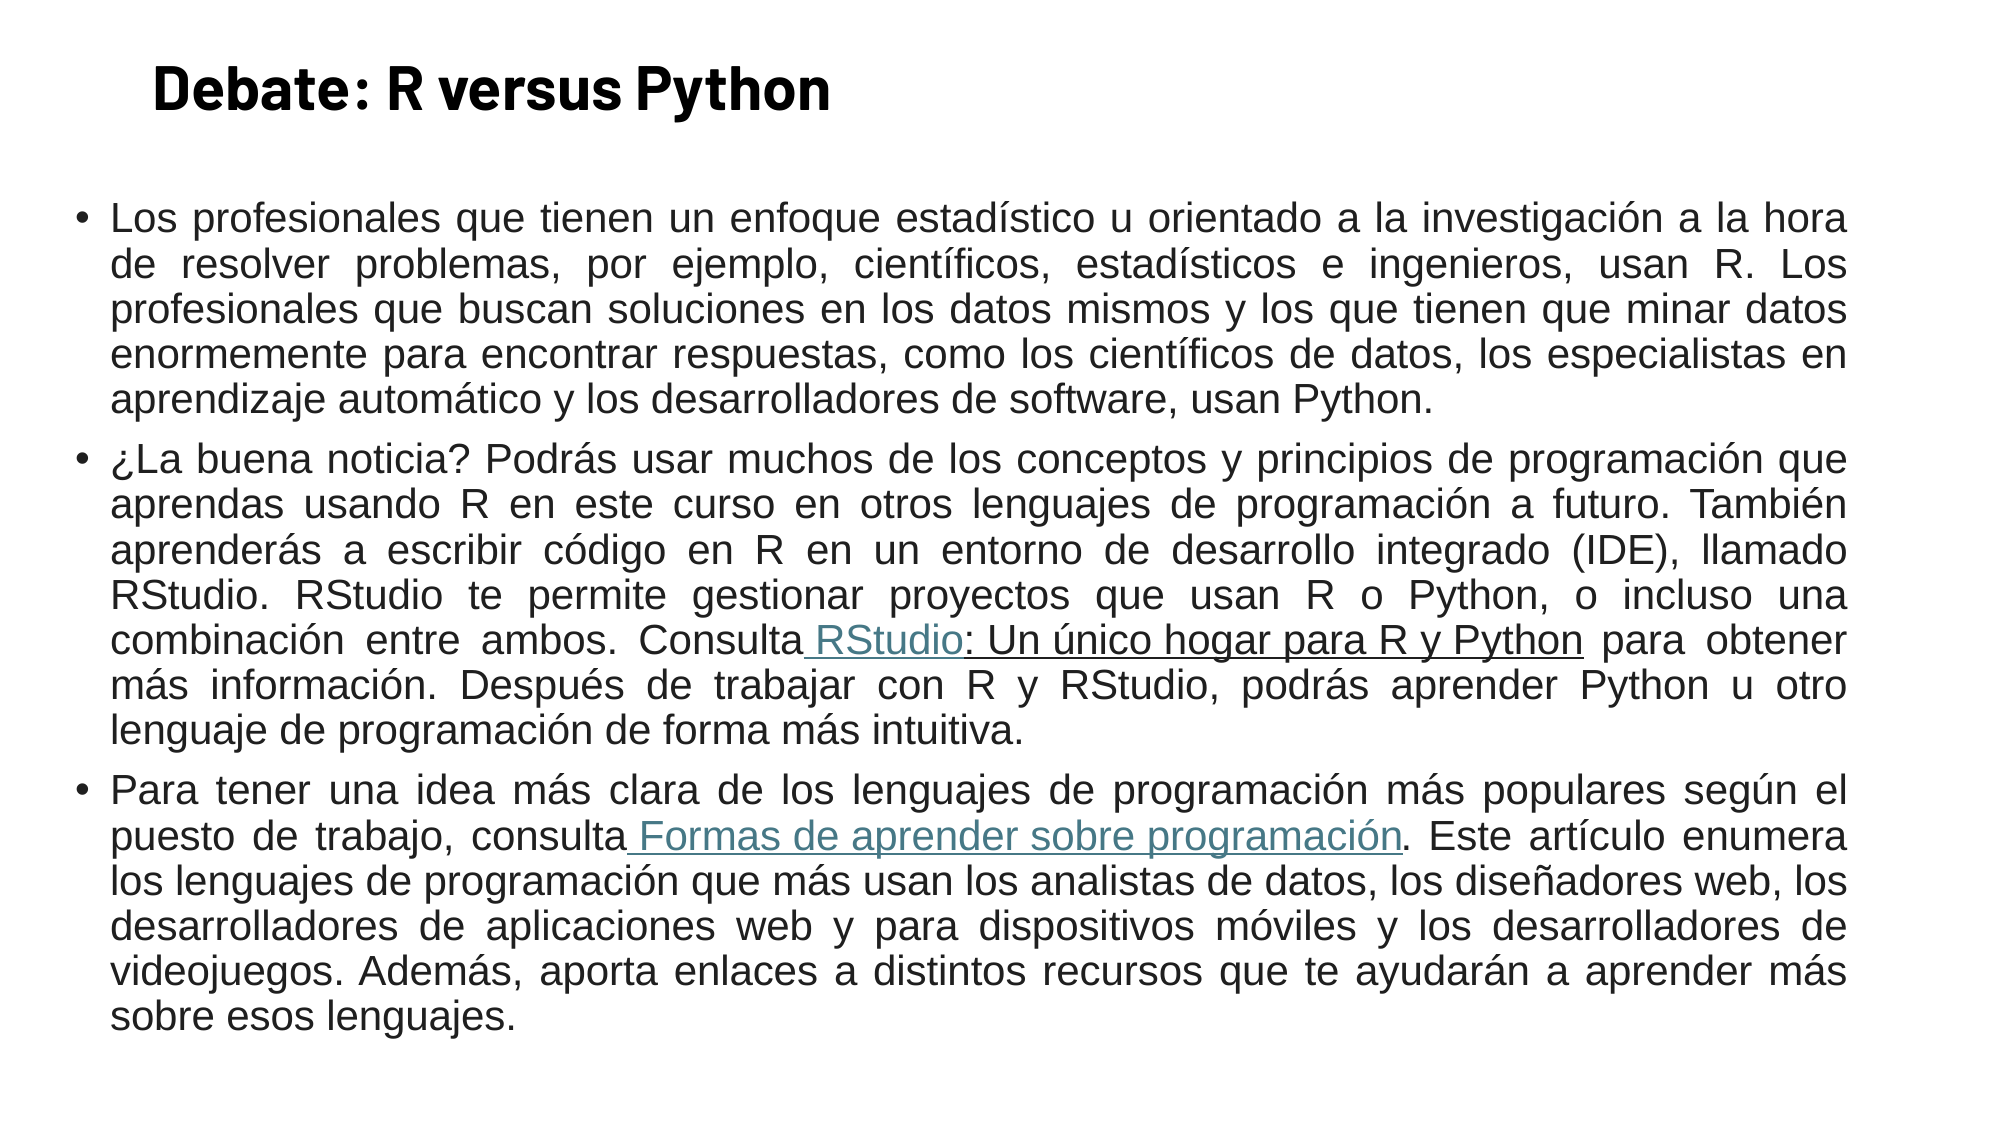

# Debate: R versus Python
Los profesionales que tienen un enfoque estadístico u orientado a la investigación a la hora de resolver problemas, por ejemplo, científicos, estadísticos e ingenieros, usan R. Los profesionales que buscan soluciones en los datos mismos y los que tienen que minar datos enormemente para encontrar respuestas, como los científicos de datos, los especialistas en aprendizaje automático y los desarrolladores de software, usan Python.
¿La buena noticia? Podrás usar muchos de los conceptos y principios de programación que aprendas usando R en este curso en otros lenguajes de programación a futuro. También aprenderás a escribir código en R en un entorno de desarrollo integrado (IDE), llamado RStudio. RStudio te permite gestionar proyectos que usan R o Python, o incluso una combinación entre ambos. Consulta RStudio: Un único hogar para R y Python para obtener más información. Después de trabajar con R y RStudio, podrás aprender Python u otro lenguaje de programación de forma más intuitiva.
Para tener una idea más clara de los lenguajes de programación más populares según el puesto de trabajo, consulta Formas de aprender sobre programación. Este artículo enumera los lenguajes de programación que más usan los analistas de datos, los diseñadores web, los desarrolladores de aplicaciones web y para dispositivos móviles y los desarrolladores de videojuegos. Además, aporta enlaces a distintos recursos que te ayudarán a aprender más sobre esos lenguajes.